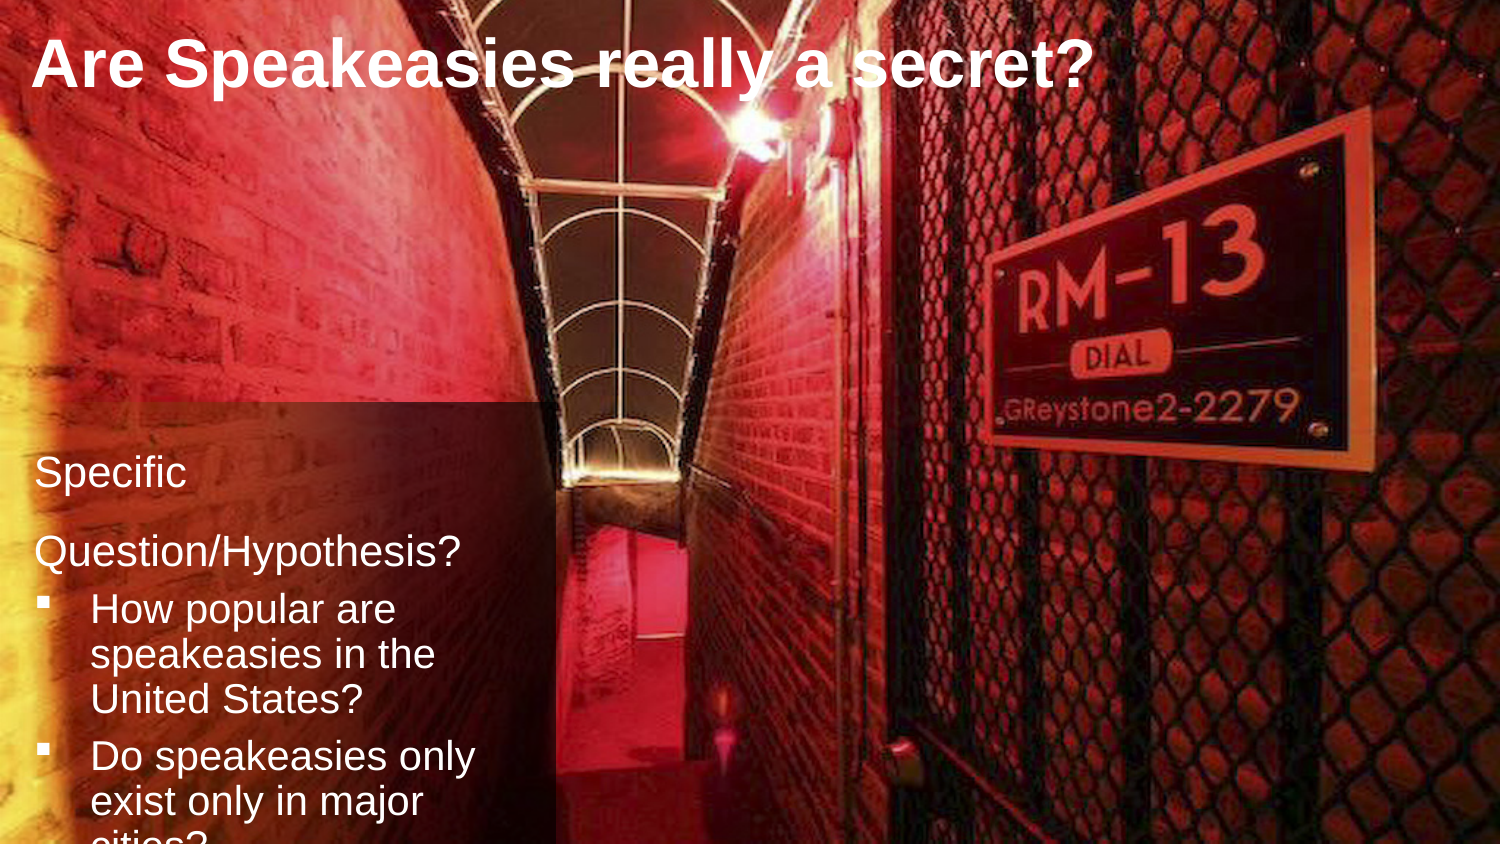

# Are Speakeasies really a secret?
Specific Question/Hypothesis?
How popular are speakeasies in the United States?
Do speakeasies only exist only in major cities?
What is the average popularity rating of speakeasies by state?